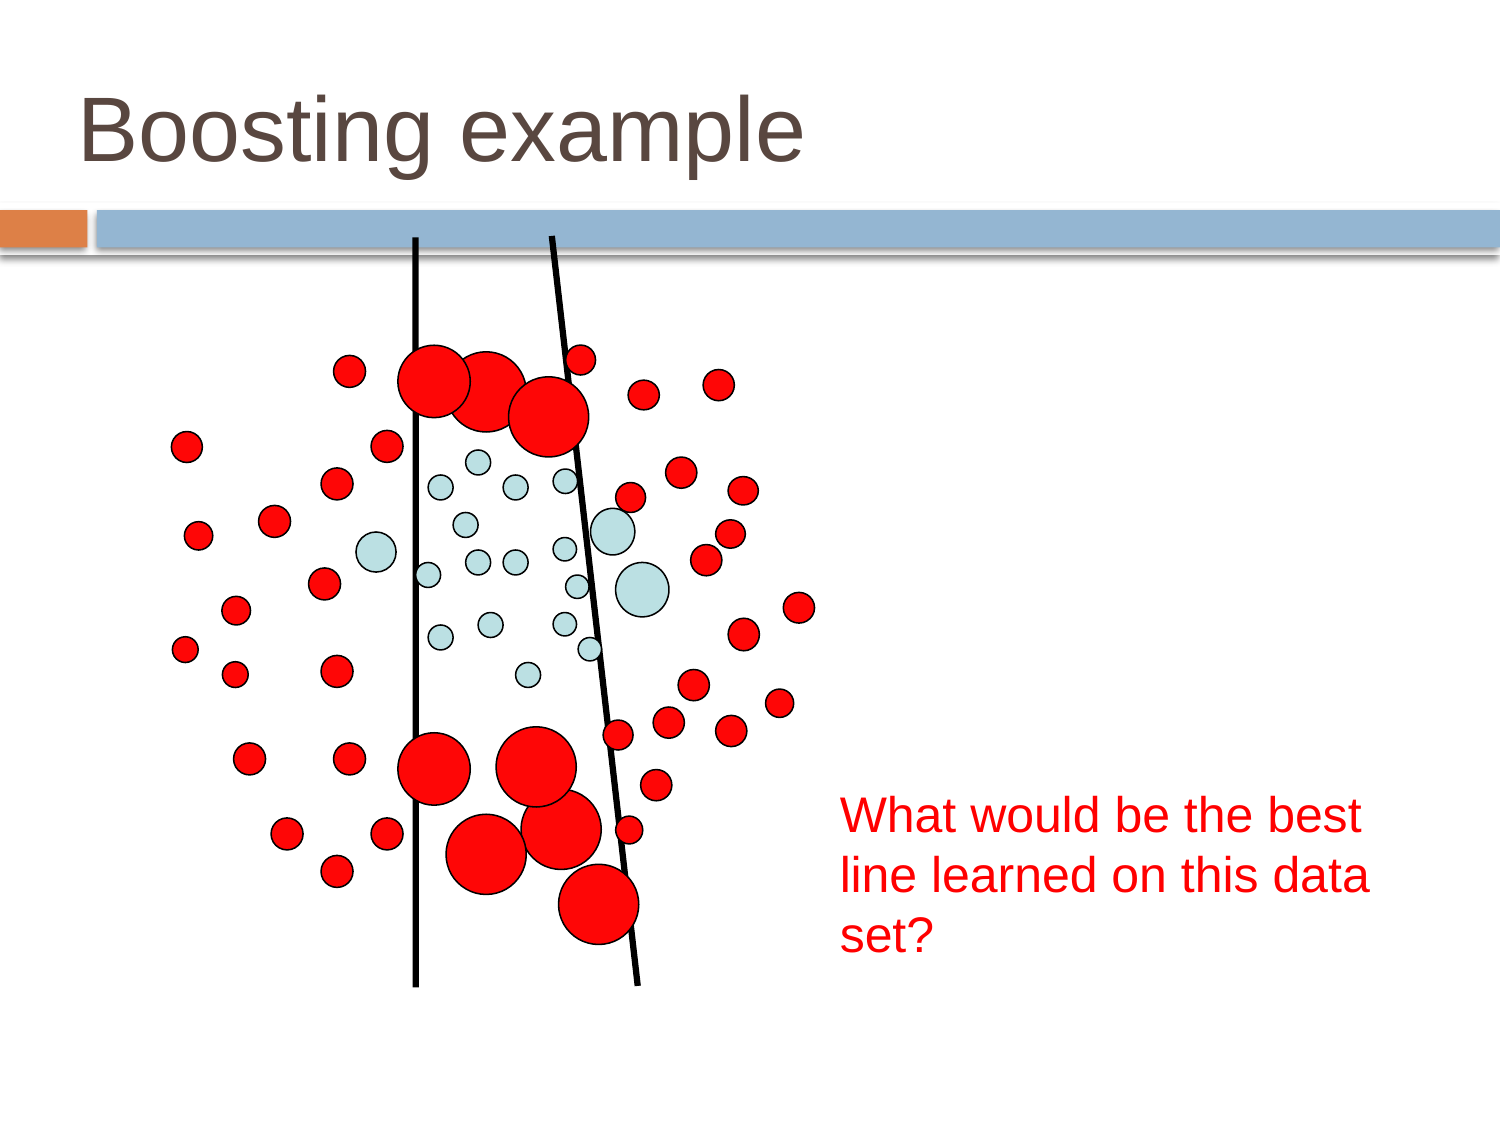

# Boosting example

What would be the best line learned on this data set?